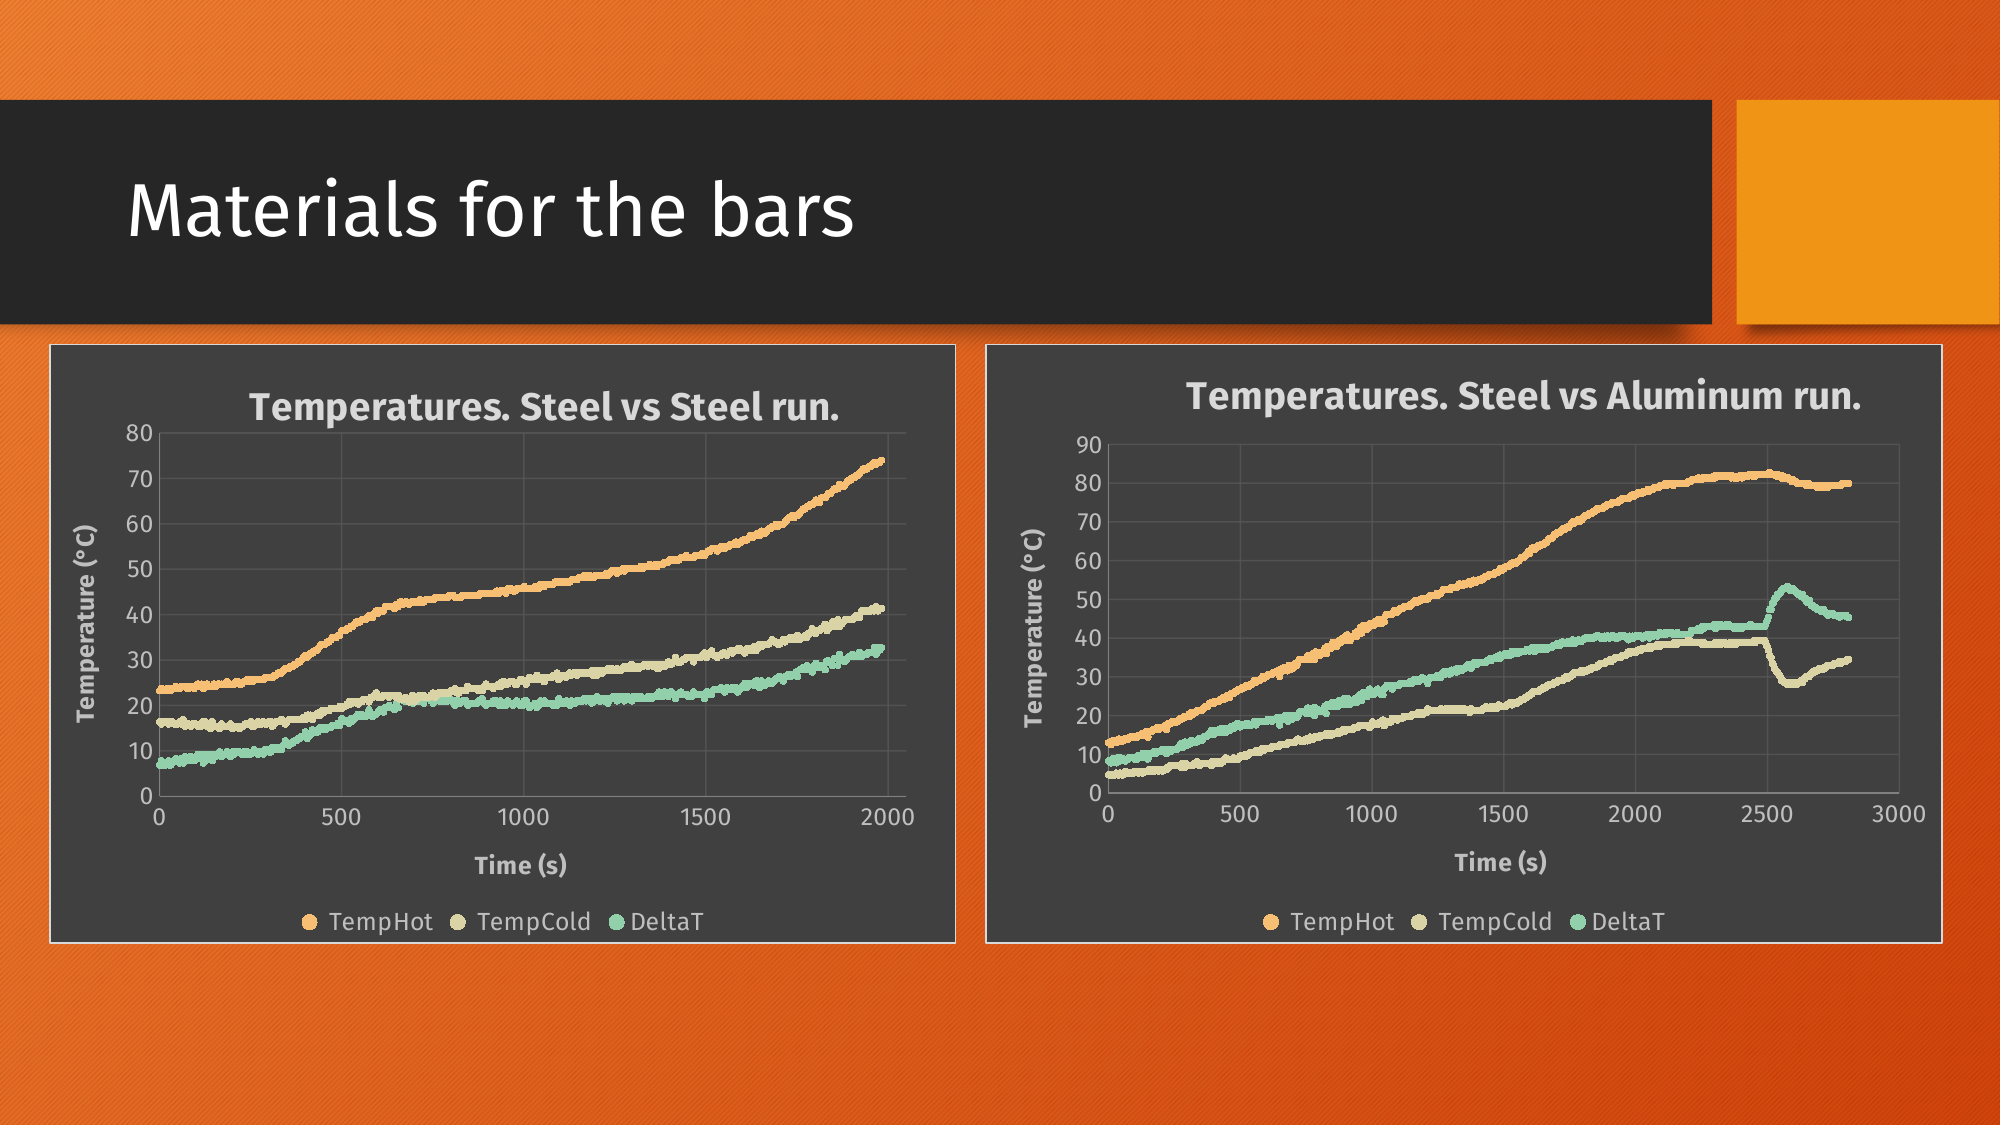

# Materials for the bars

### Chart: Temperatures. Steel vs Steel run.

| Category |  TempHot |  TempCold |  |
|---|---|---|---|

### Chart: Temperatures. Steel vs Aluminum run.

| Category |  TempHot |  TempCold |  |
|---|---|---|---|